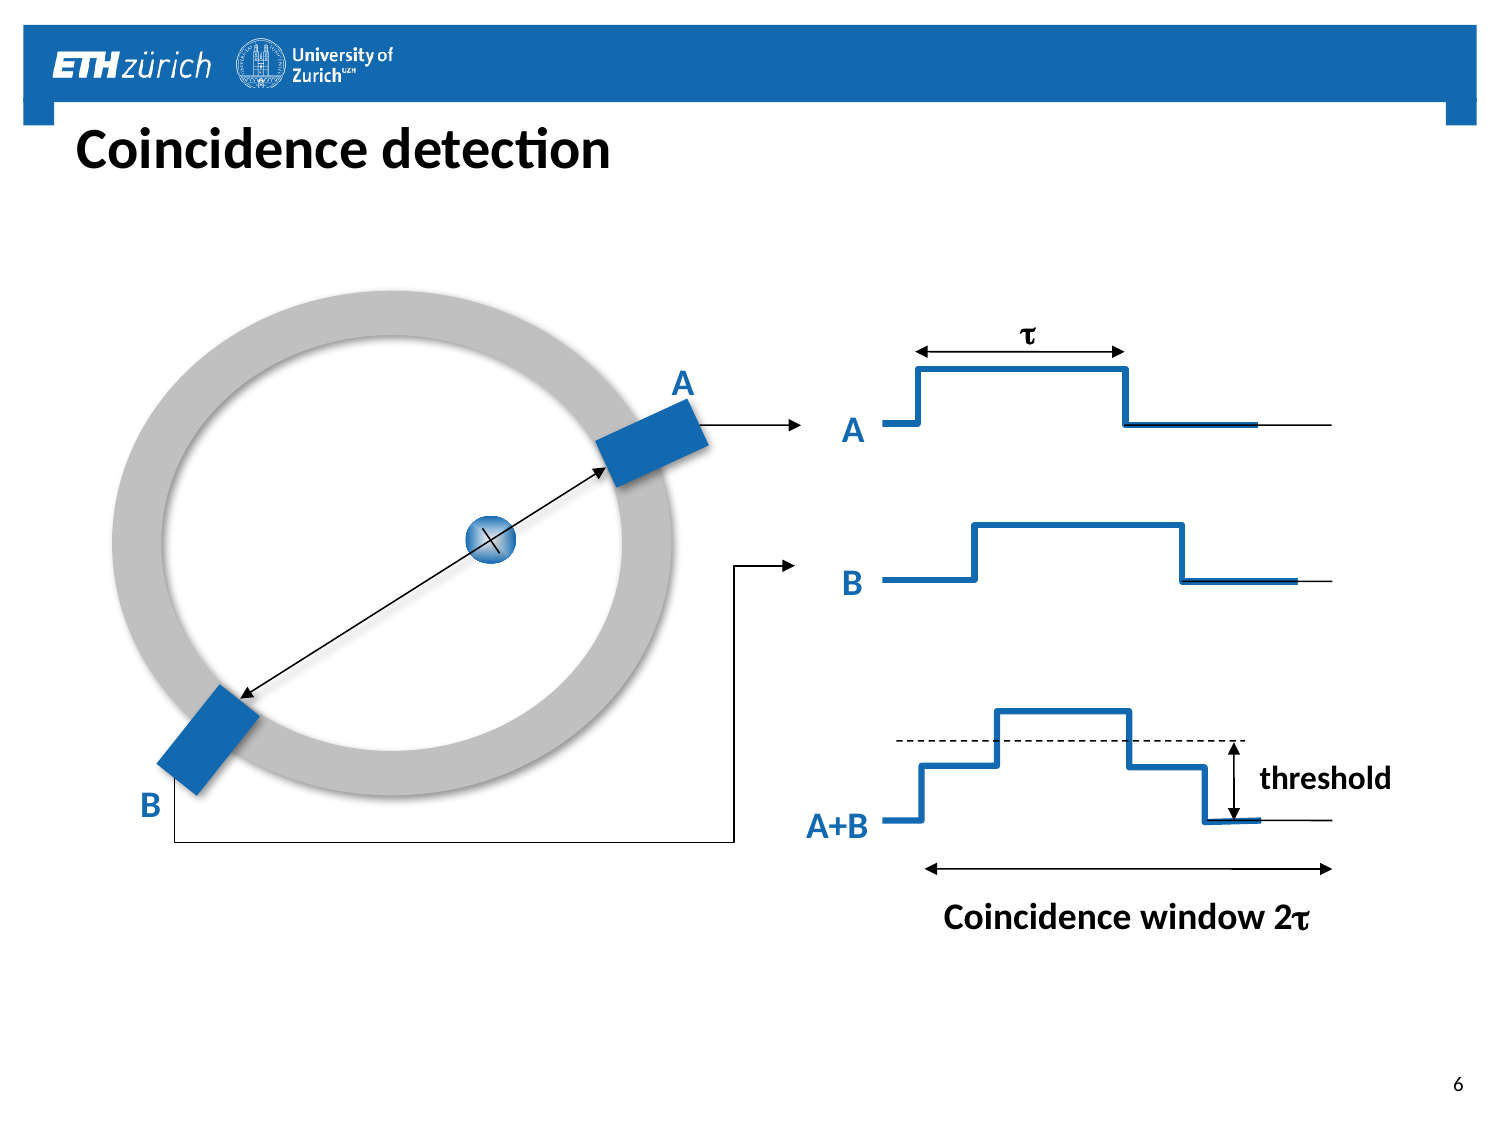

# Coincidence detection

τ
A

A

B

threshold
B
A+B

Coincidence window 2τ
6